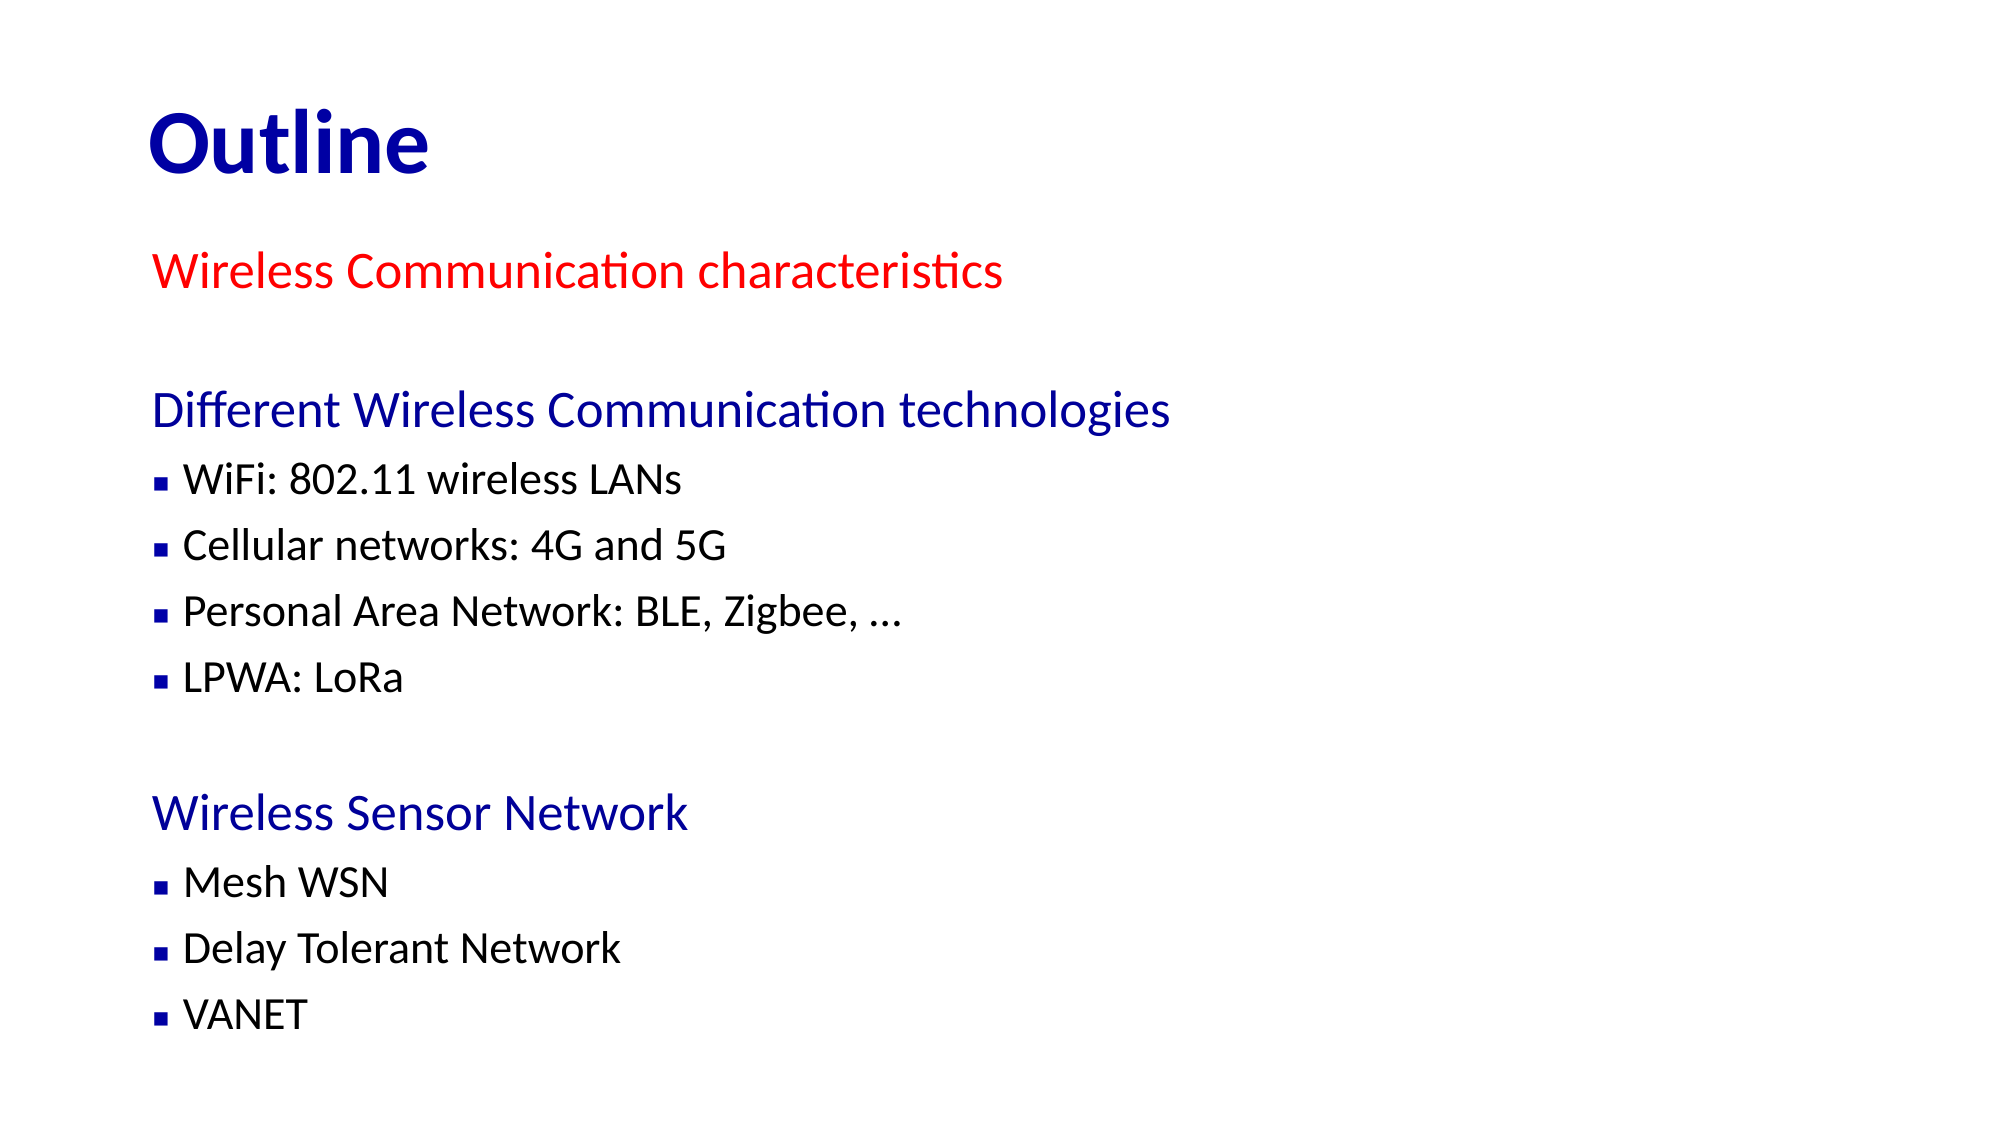

# Outline
Wireless Communication characteristics

Different Wireless Communication technologies
WiFi: 802.11 wireless LANs
Cellular networks: 4G and 5G
Personal Area Network: BLE, Zigbee, …
LPWA: LoRa

Wireless Sensor Network
Mesh WSN
Delay Tolerant Network
VANET